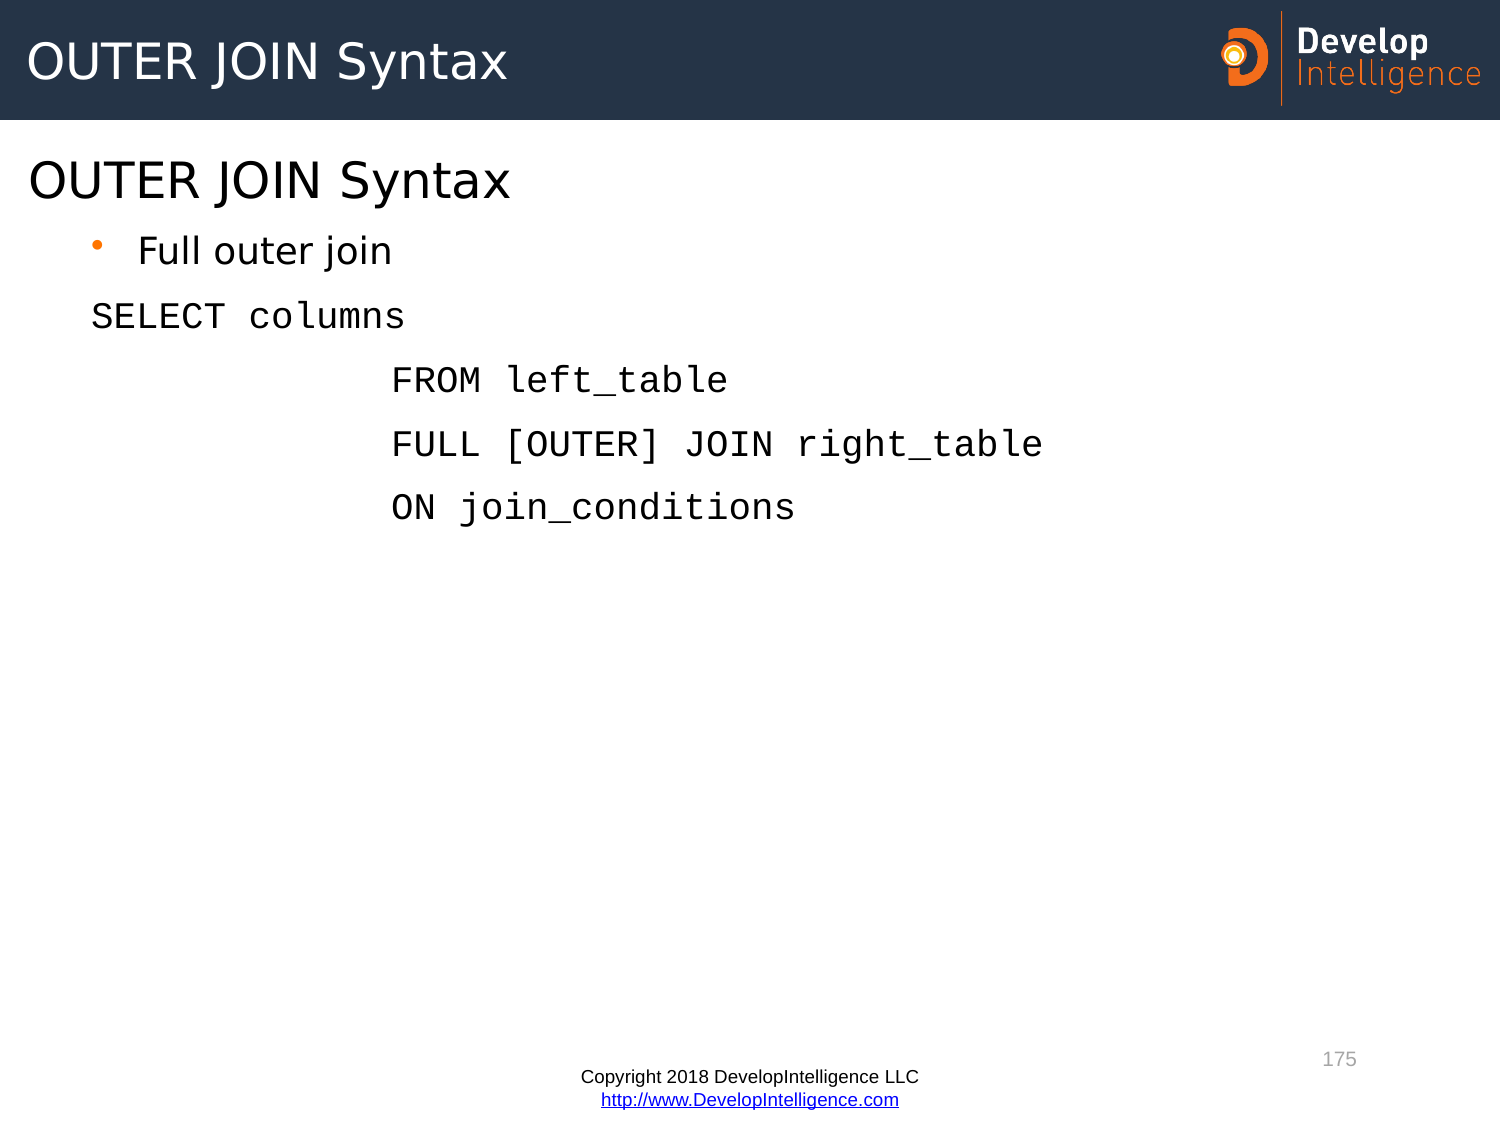

# OUTER JOIN Syntax
OUTER JOIN Syntax
Full outer join
SELECT columns
		FROM left_table
		FULL [OUTER] JOIN right_table
		ON join_conditions

175